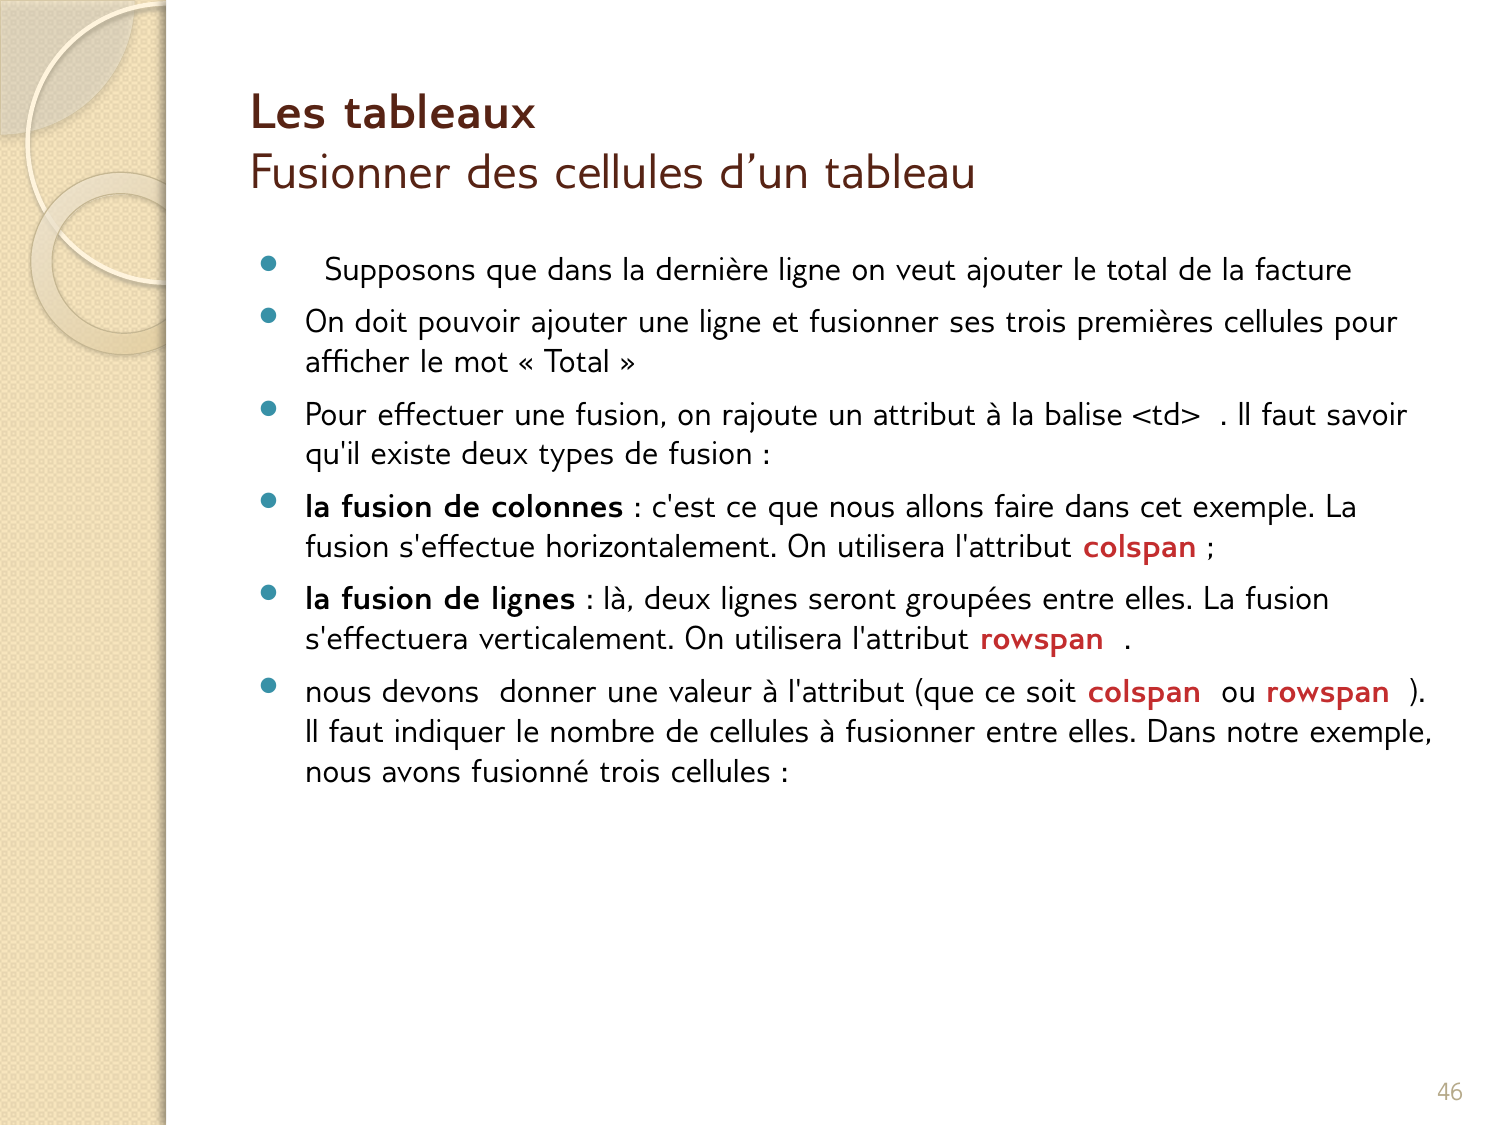

# Les tableaux Fusionner des cellules d’un tableau
  Supposons que dans la dernière ligne on veut ajouter le total de la facture
On doit pouvoir ajouter une ligne et fusionner ses trois premières cellules pour afficher le mot « Total »
Pour effectuer une fusion, on rajoute un attribut à la balise <td>  . Il faut savoir qu'il existe deux types de fusion :
la fusion de colonnes : c'est ce que nous allons faire dans cet exemple. La fusion s'effectue horizontalement. On utilisera l'attribut colspan ;
la fusion de lignes : là, deux lignes seront groupées entre elles. La fusion s'effectuera verticalement. On utilisera l'attribut rowspan  .
nous devons  donner une valeur à l'attribut (que ce soit colspan  ou rowspan  ). Il faut indiquer le nombre de cellules à fusionner entre elles. Dans notre exemple, nous avons fusionné trois cellules :

46